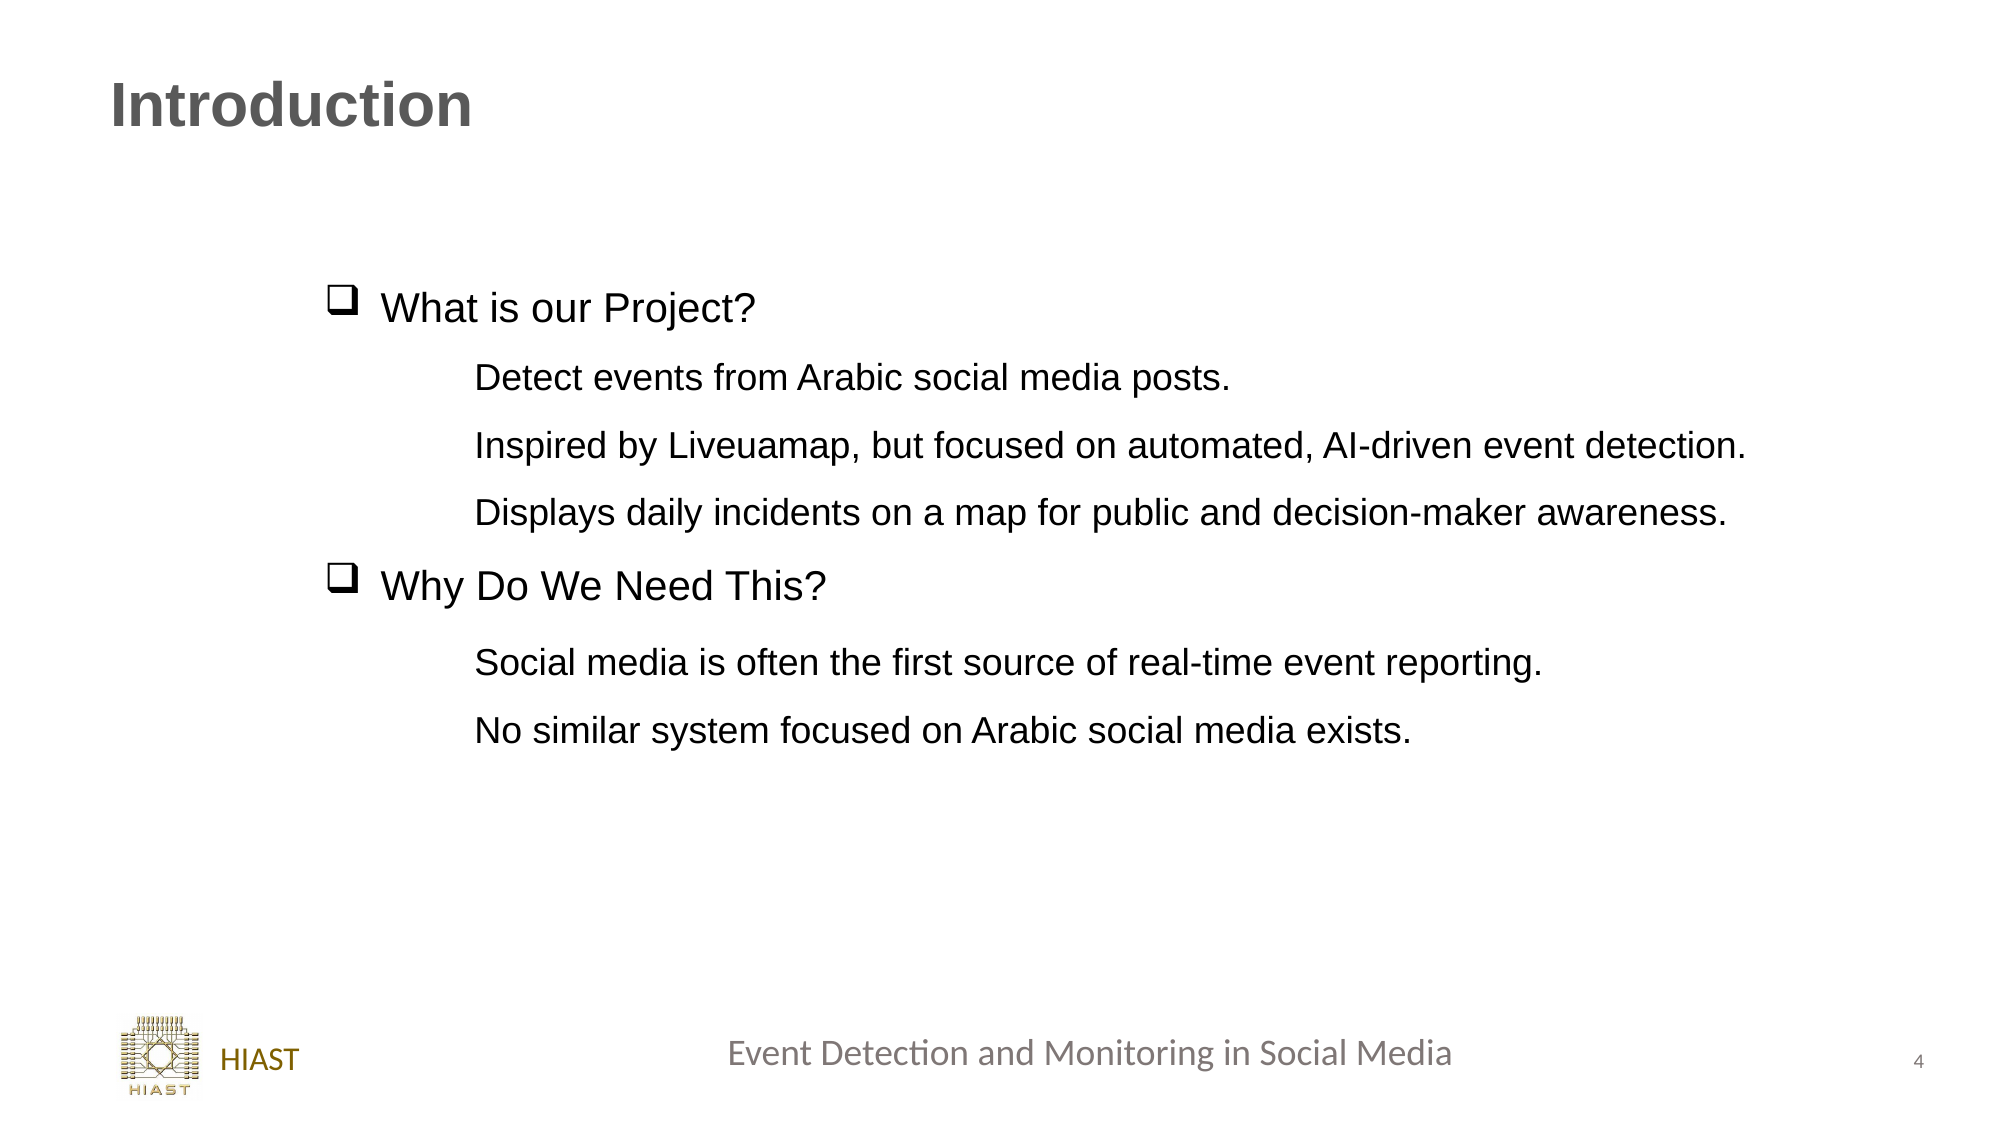

Introduction
What is our Project?
            	Detect events from Arabic social media posts.
	Inspired by Liveuamap, but focused on automated, AI-driven event detection.	Displays daily incidents on a map for public and decision-maker awareness.
Why Do We Need This?
	Social media is often the first source of real-time event reporting.
	No similar system focused on Arabic social media exists.

4
Event Detection and Monitoring in Social Media